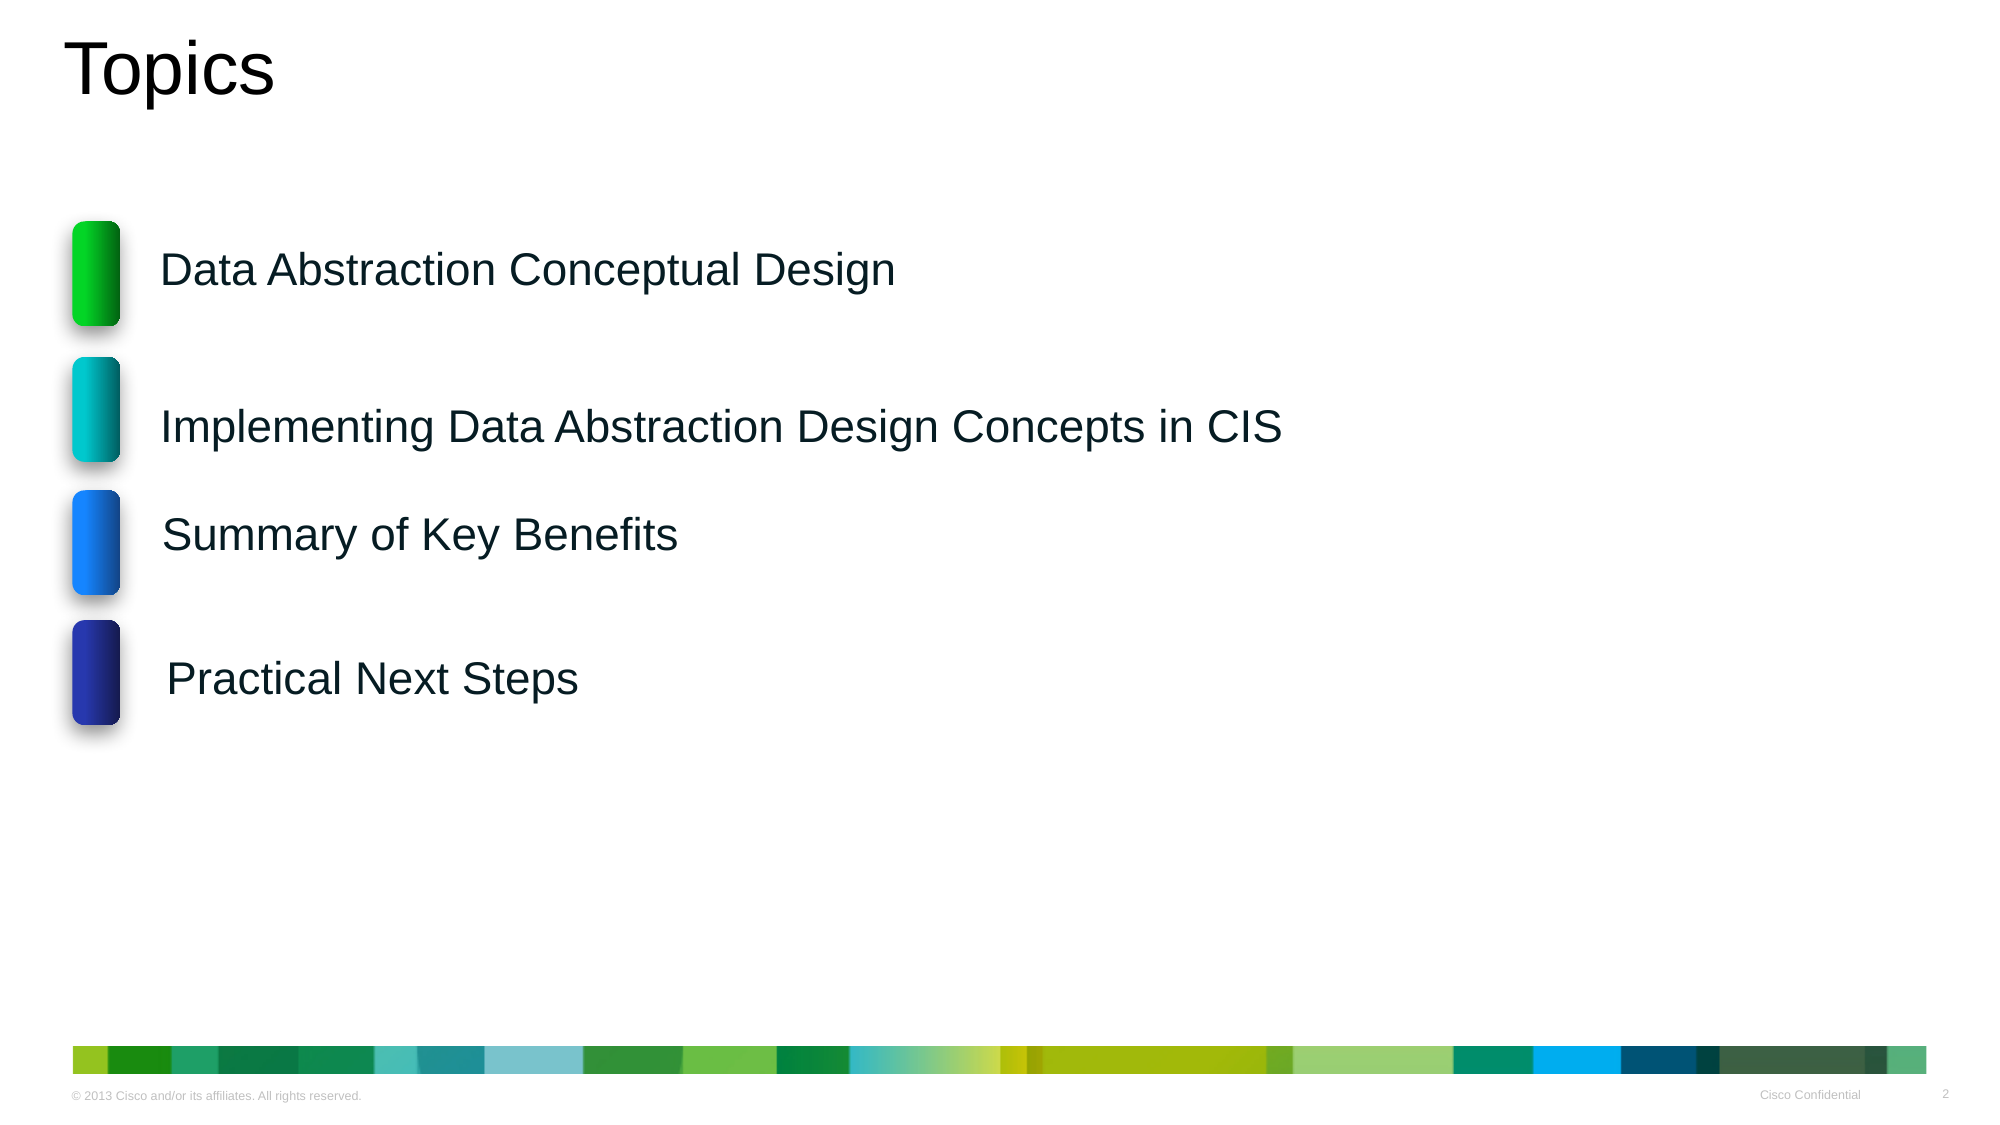

# Topics

Data Abstraction Conceptual Design

Implementing Data Abstraction Design Concepts in CIS

Summary of Key Benefits

Practical Next Steps